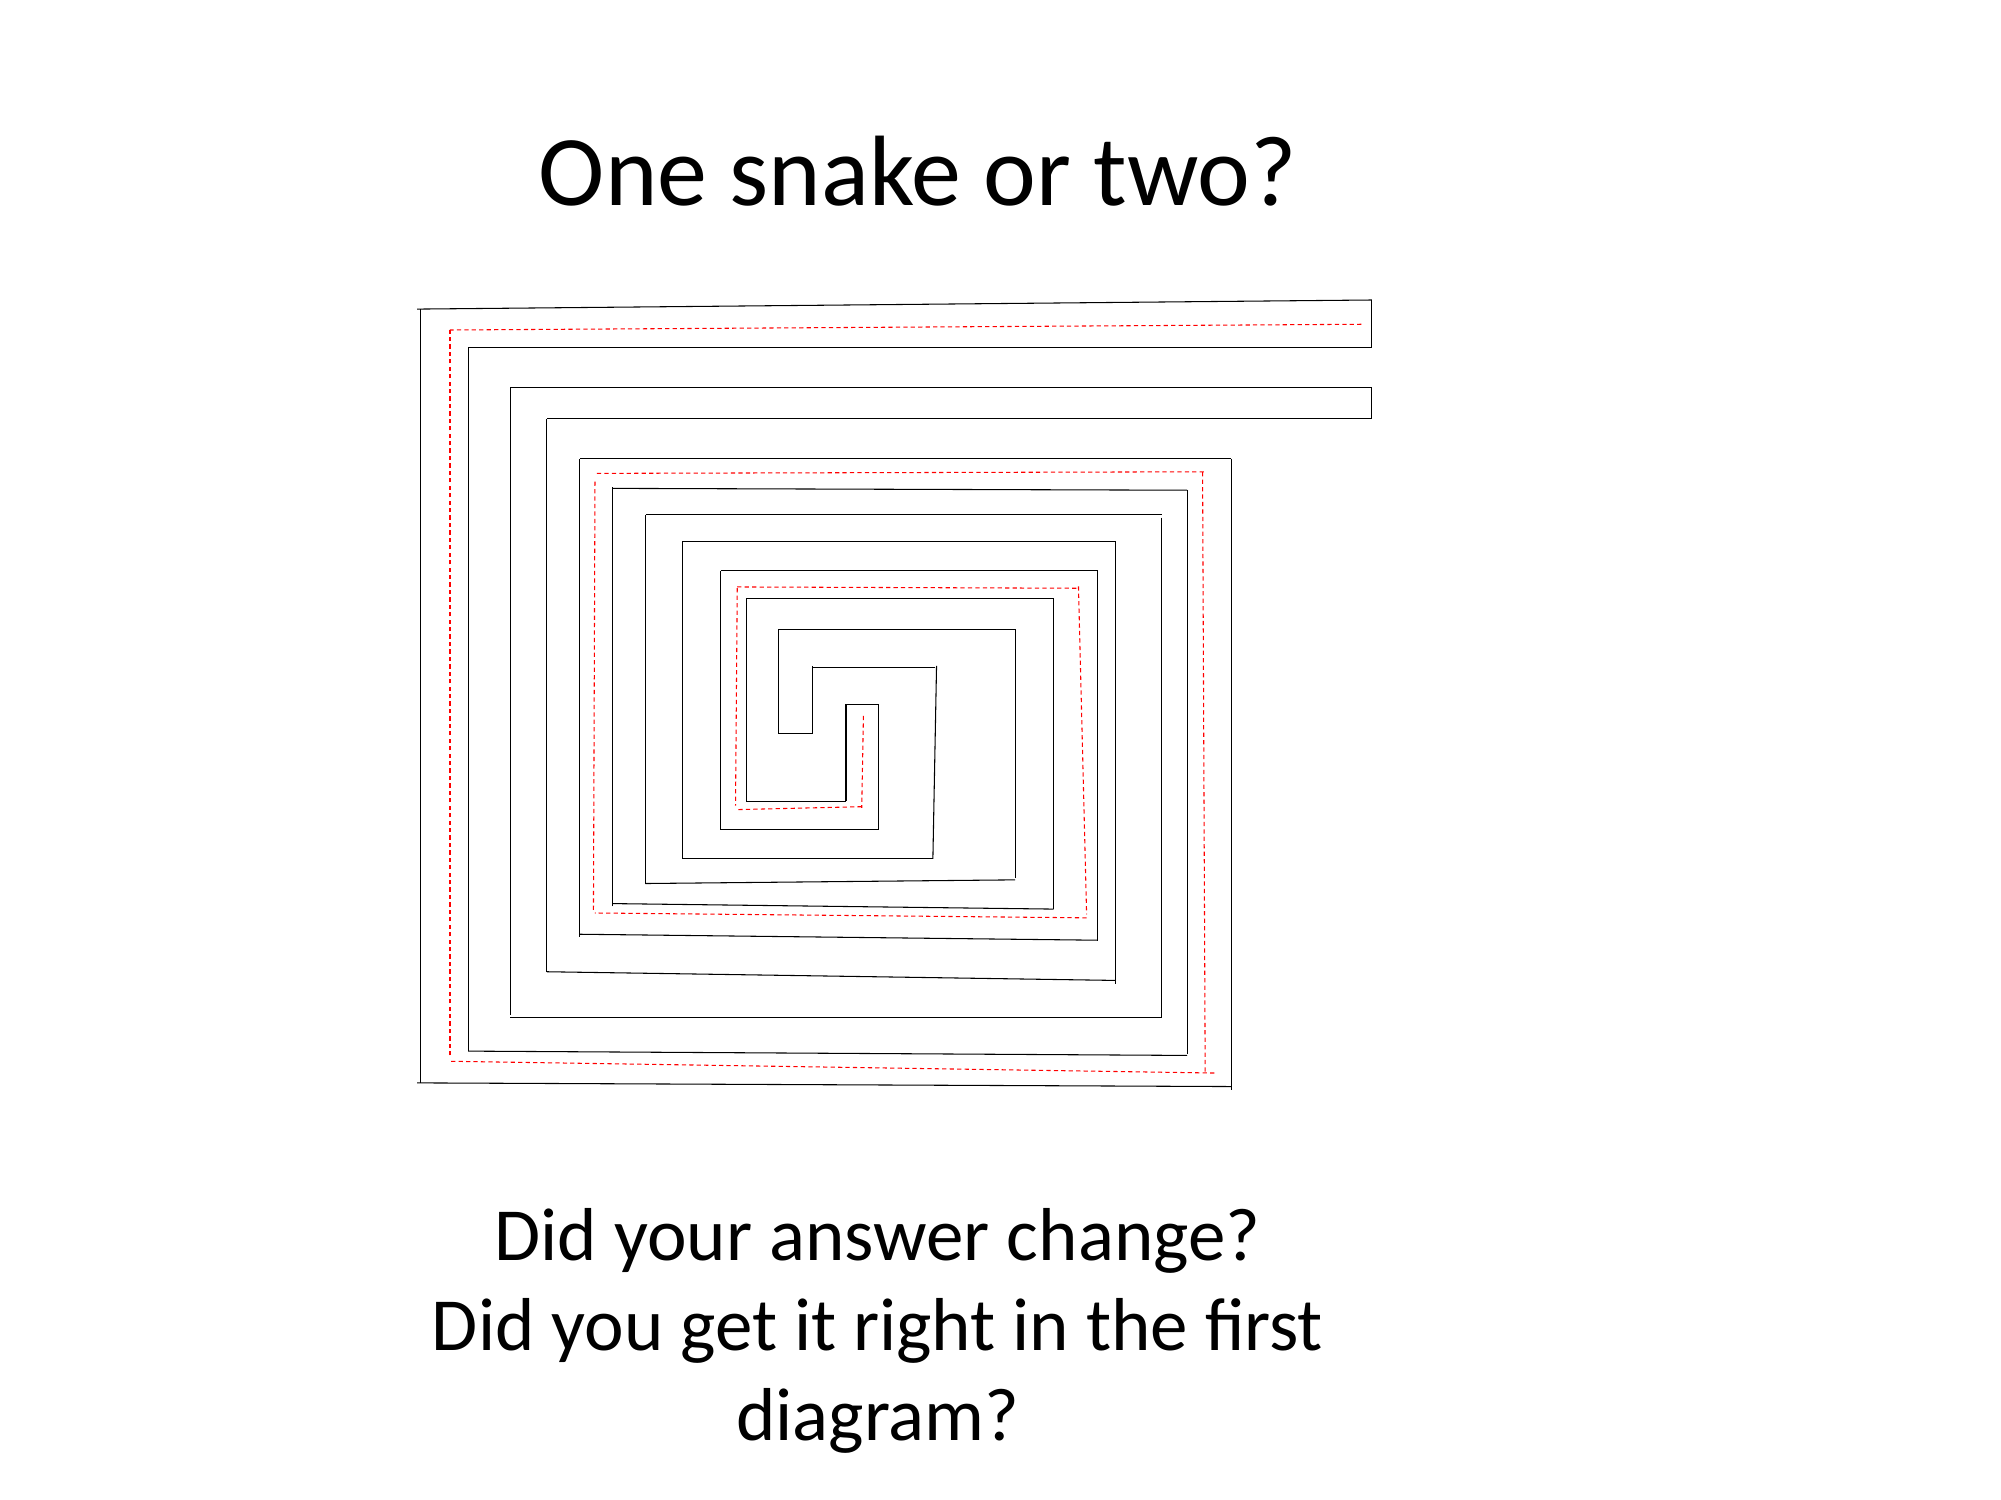

One snake or two?
Did your answer change?
Did you get it right in the first diagram?